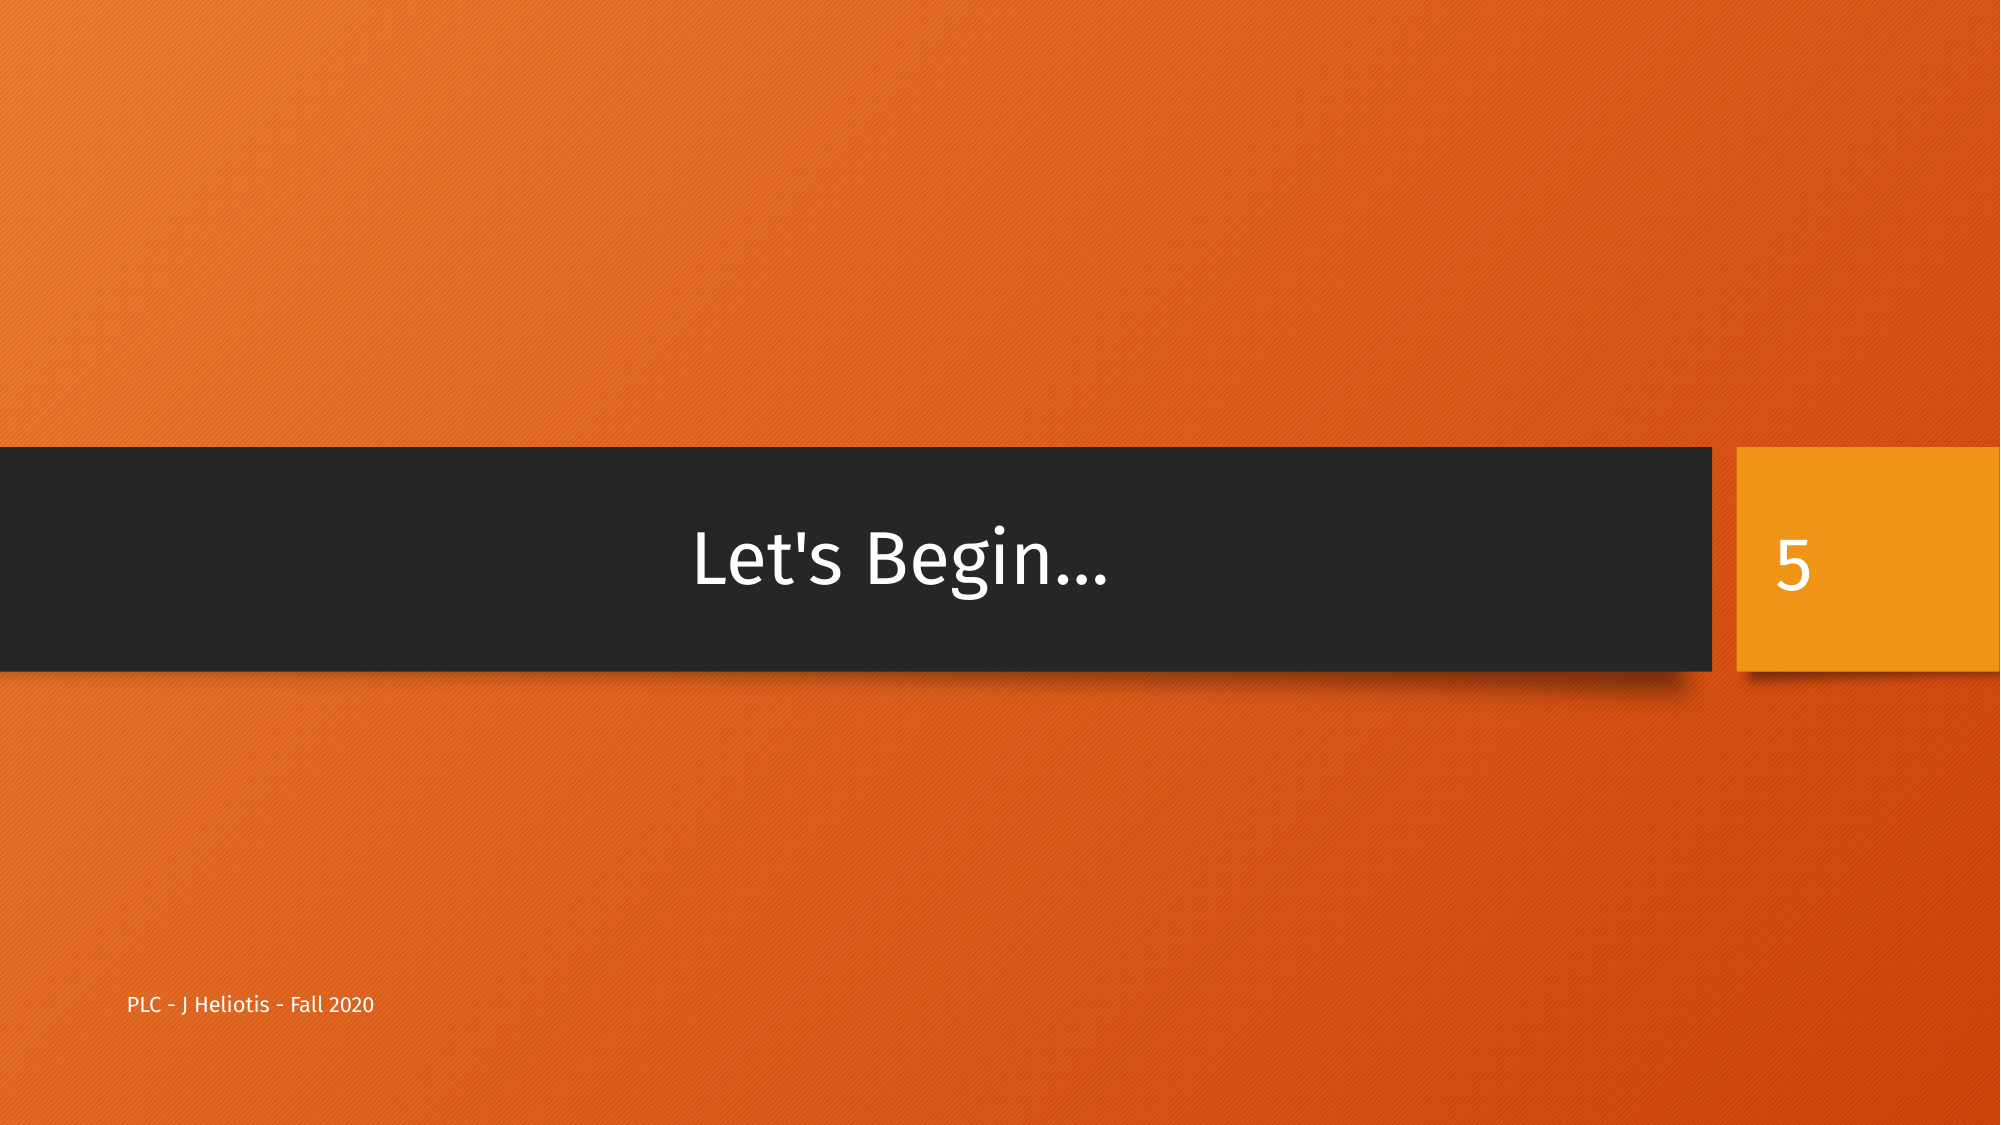

# Let's Begin…
5
PLC - J Heliotis - Fall 2020